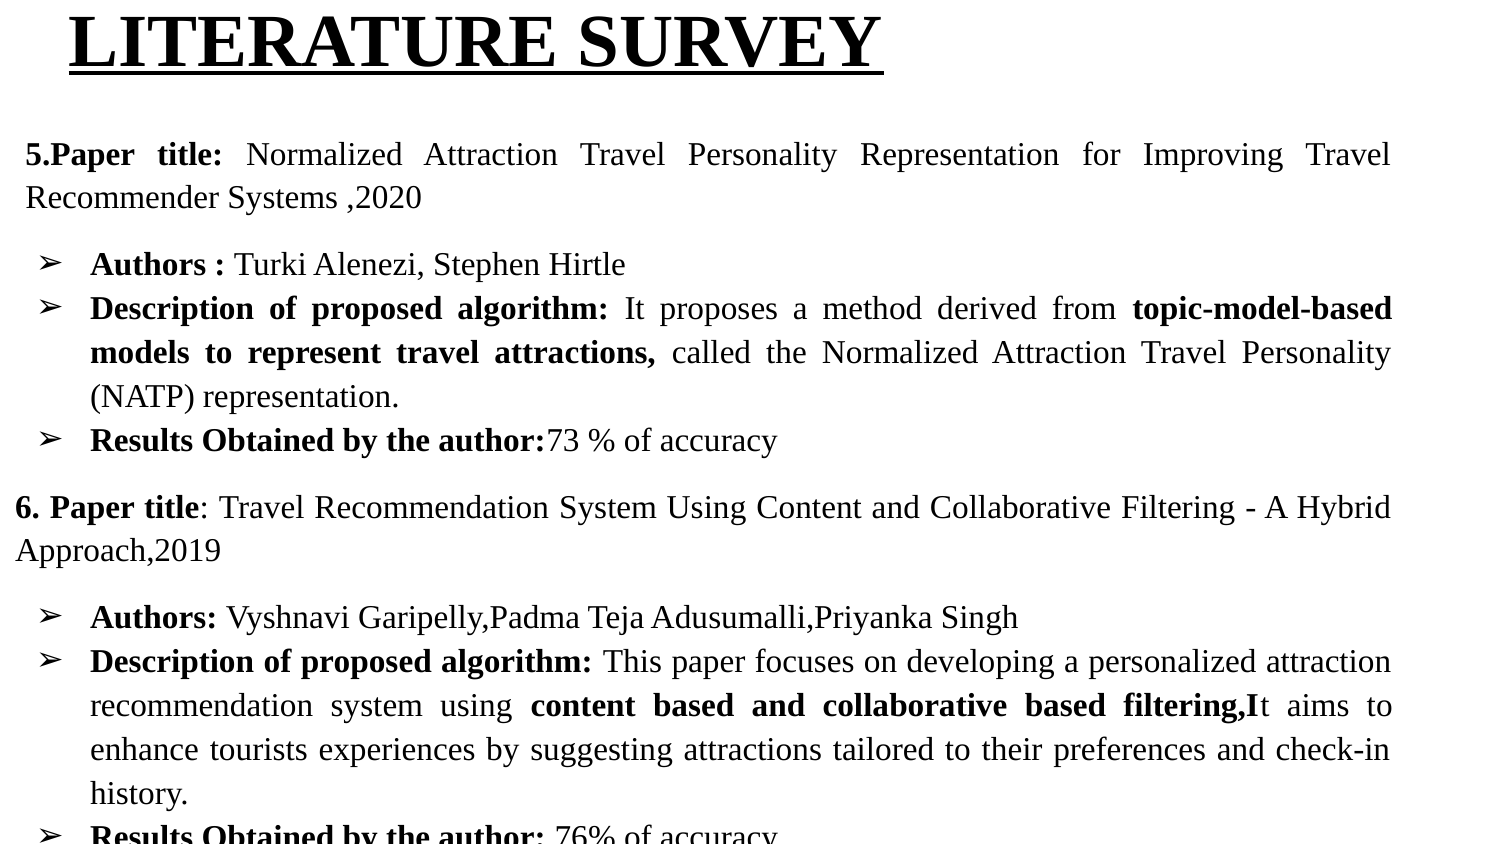

LITERATURE SURVEY

5.Paper title: Normalized Attraction Travel Personality Representation for Improving Travel Recommender Systems ,2020
Authors : Turki Alenezi, Stephen Hirtle
Description of proposed algorithm: It proposes a method derived from topic-model-based models to represent travel attractions, called the Normalized Attraction Travel Personality (NATP) representation.
Results Obtained by the author:73 % of accuracy
6. Paper title: Travel Recommendation System Using Content and Collaborative Filtering - A Hybrid Approach,2019
Authors: Vyshnavi Garipelly,Padma Teja Adusumalli,Priyanka Singh
Description of proposed algorithm: This paper focuses on developing a personalized attraction recommendation system using content based and collaborative based filtering,It aims to enhance tourists experiences by suggesting attractions tailored to their preferences and check-in history.
Results Obtained by the author: 76% of accuracy